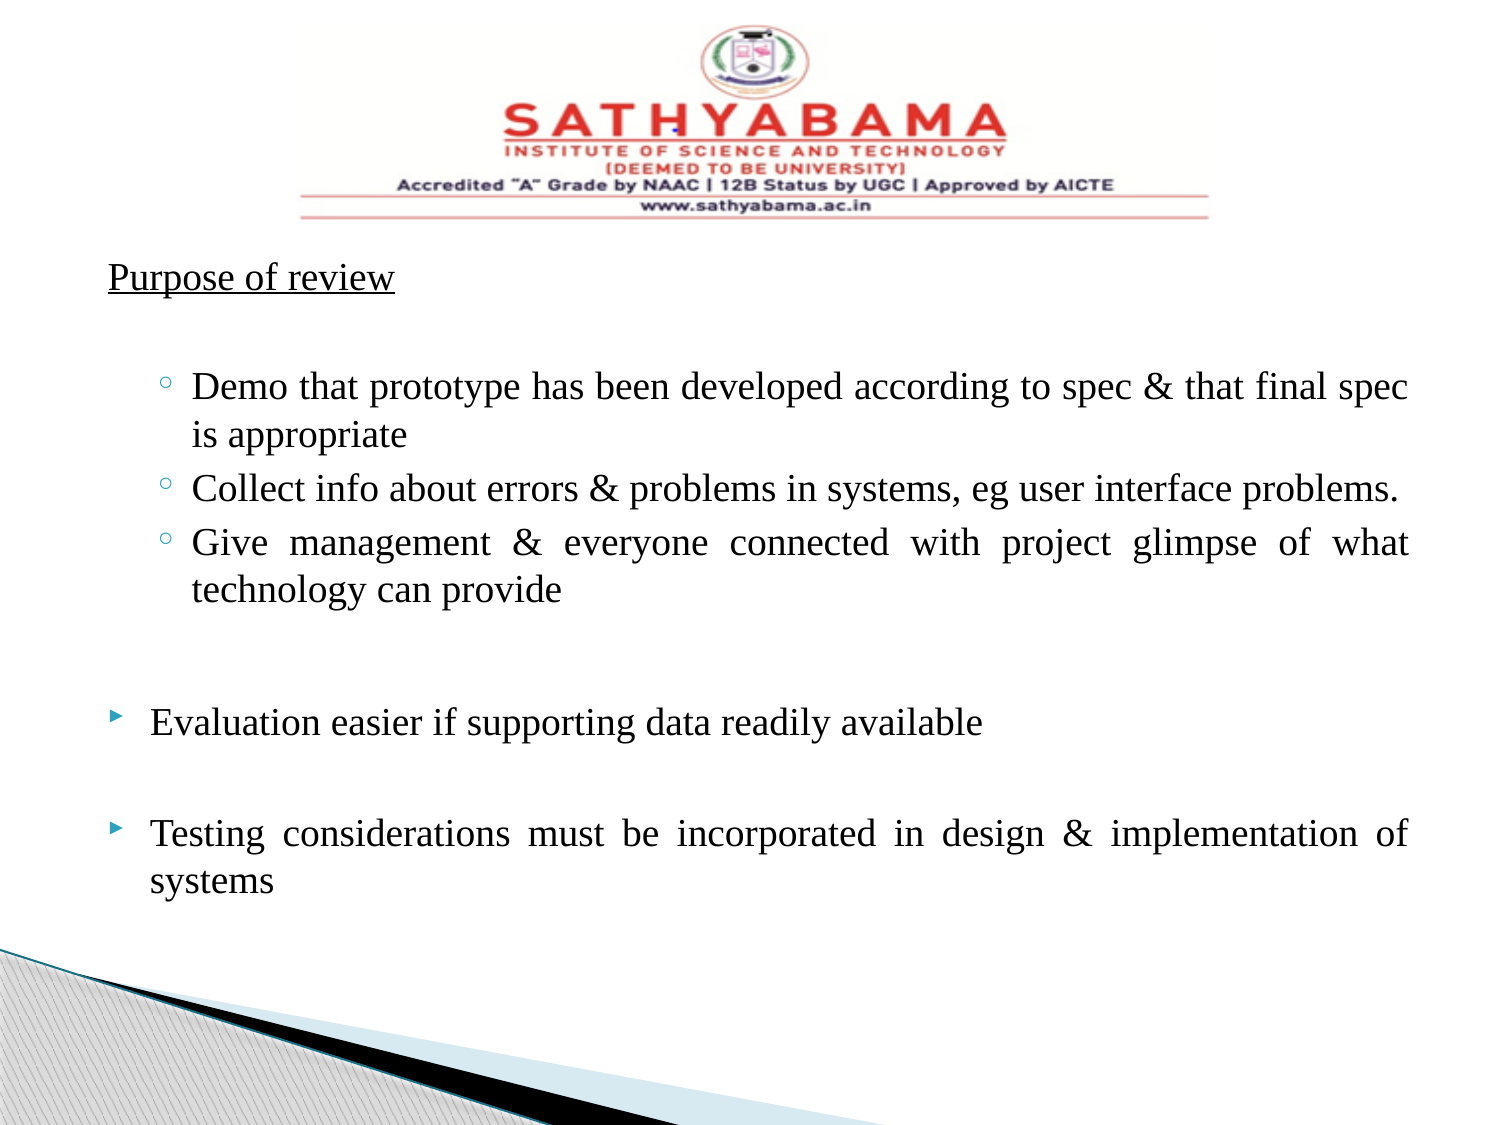

#
Purpose of review

Demo that prototype has been developed according to spec & that final spec is appropriate
Collect info about errors & problems in systems, eg user interface problems.
Give management & everyone connected with project glimpse of what technology can provide

Evaluation easier if supporting data readily available

Testing considerations must be incorporated in design & implementation of systems